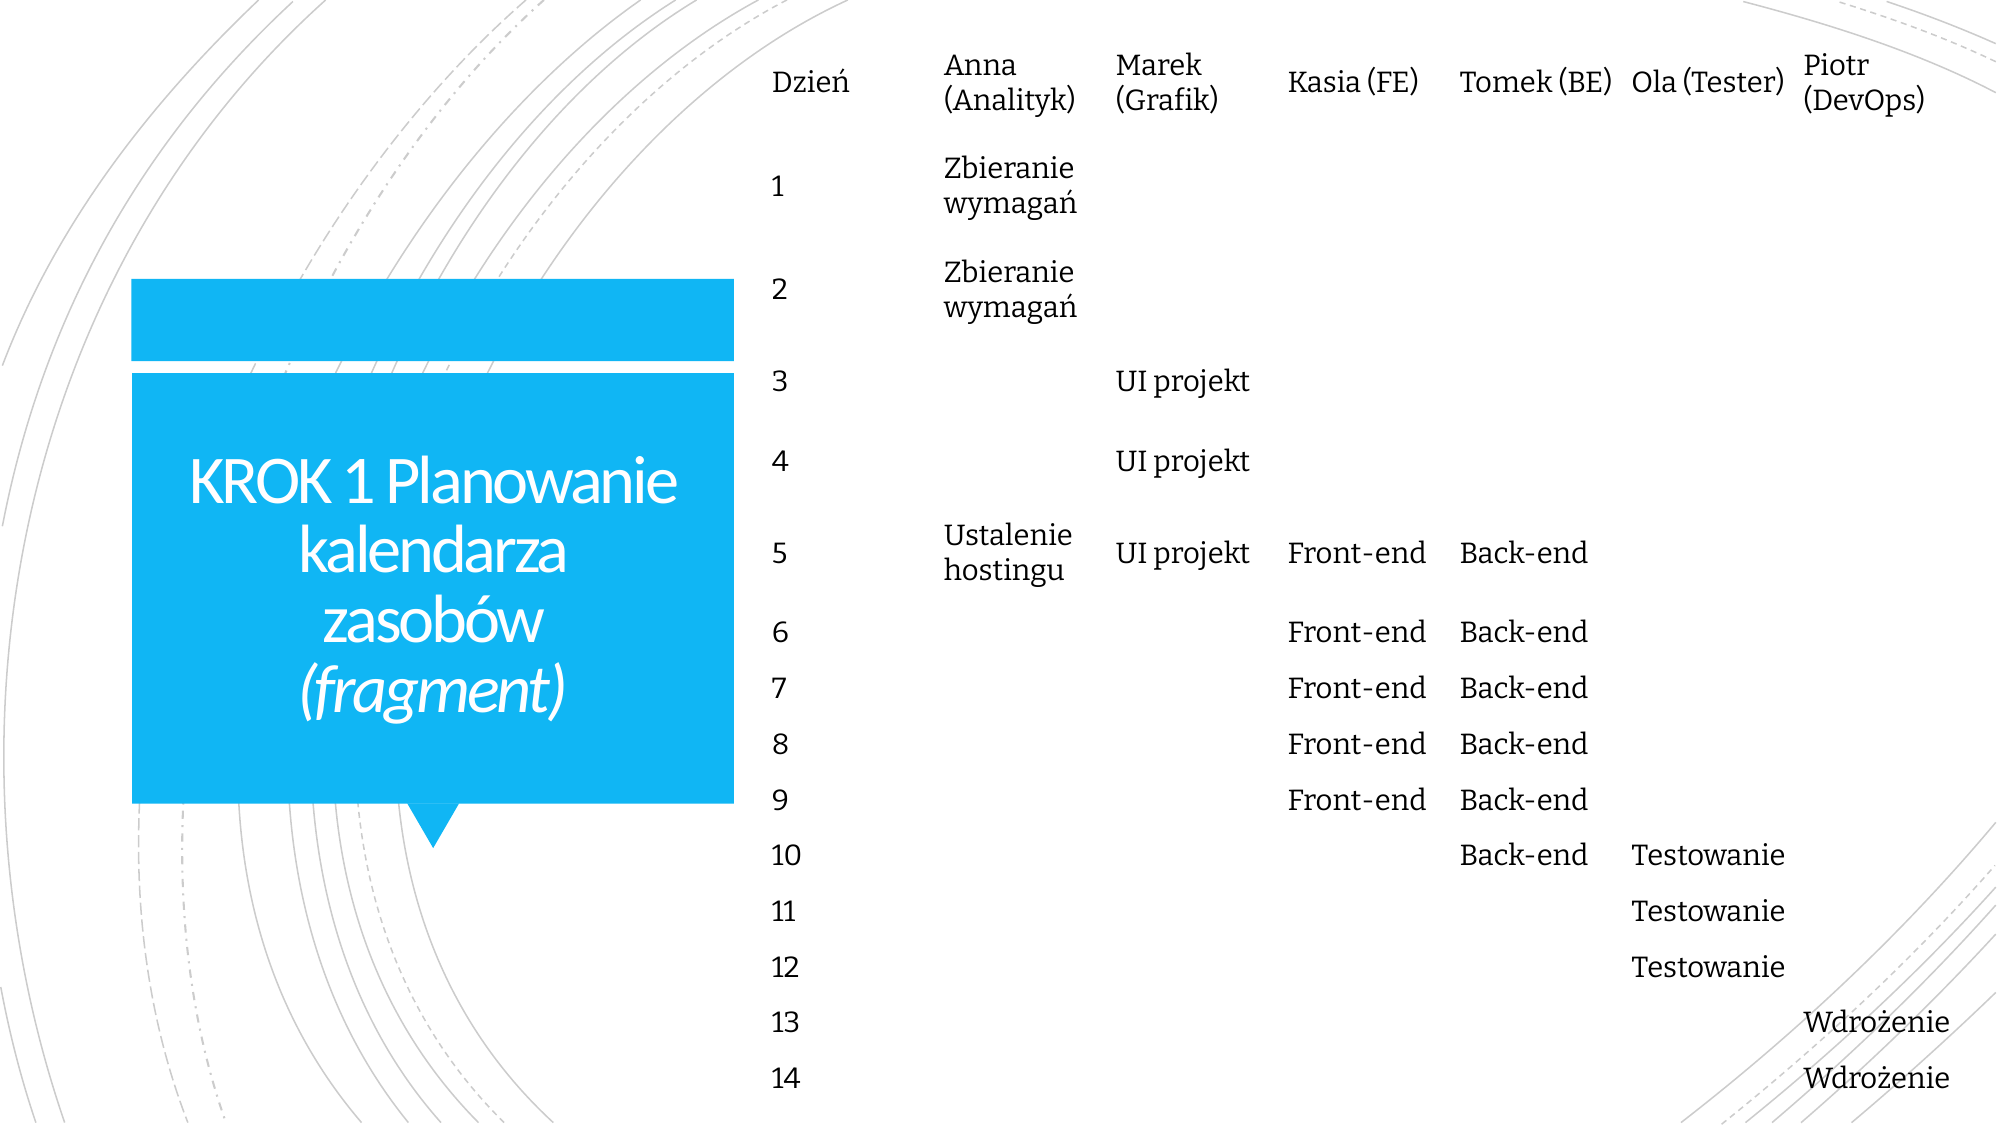

| Dzień | Anna (Analityk) | Marek (Grafik) | Kasia (FE) | Tomek (BE) | Ola (Tester) | Piotr (DevOps) |
| --- | --- | --- | --- | --- | --- | --- |
| 1 | Zbieranie wymagań |  |  |  |  |  |
| 2 | Zbieranie wymagań |  |  |  |  |  |
| 3 |  | UI projekt |  |  |  |  |
| 4 |  | UI projekt |  |  |  |  |
| 5 | Ustalenie hostingu | UI projekt | Front-end | Back-end |  |  |
| 6 |  |  | Front-end | Back-end |  |  |
| 7 |  |  | Front-end | Back-end |  |  |
| 8 |  |  | Front-end | Back-end |  |  |
| 9 |  |  | Front-end | Back-end |  |  |
| 10 |  |  |  | Back-end | Testowanie |  |
| 11 |  |  |  |  | Testowanie |  |
| 12 |  |  |  |  | Testowanie |  |
| 13 |  |  |  |  |  | Wdrożenie |
| 14 |  |  |  |  |  | Wdrożenie |
# KROK 1 Planowanie kalendarza zasobów (fragment)